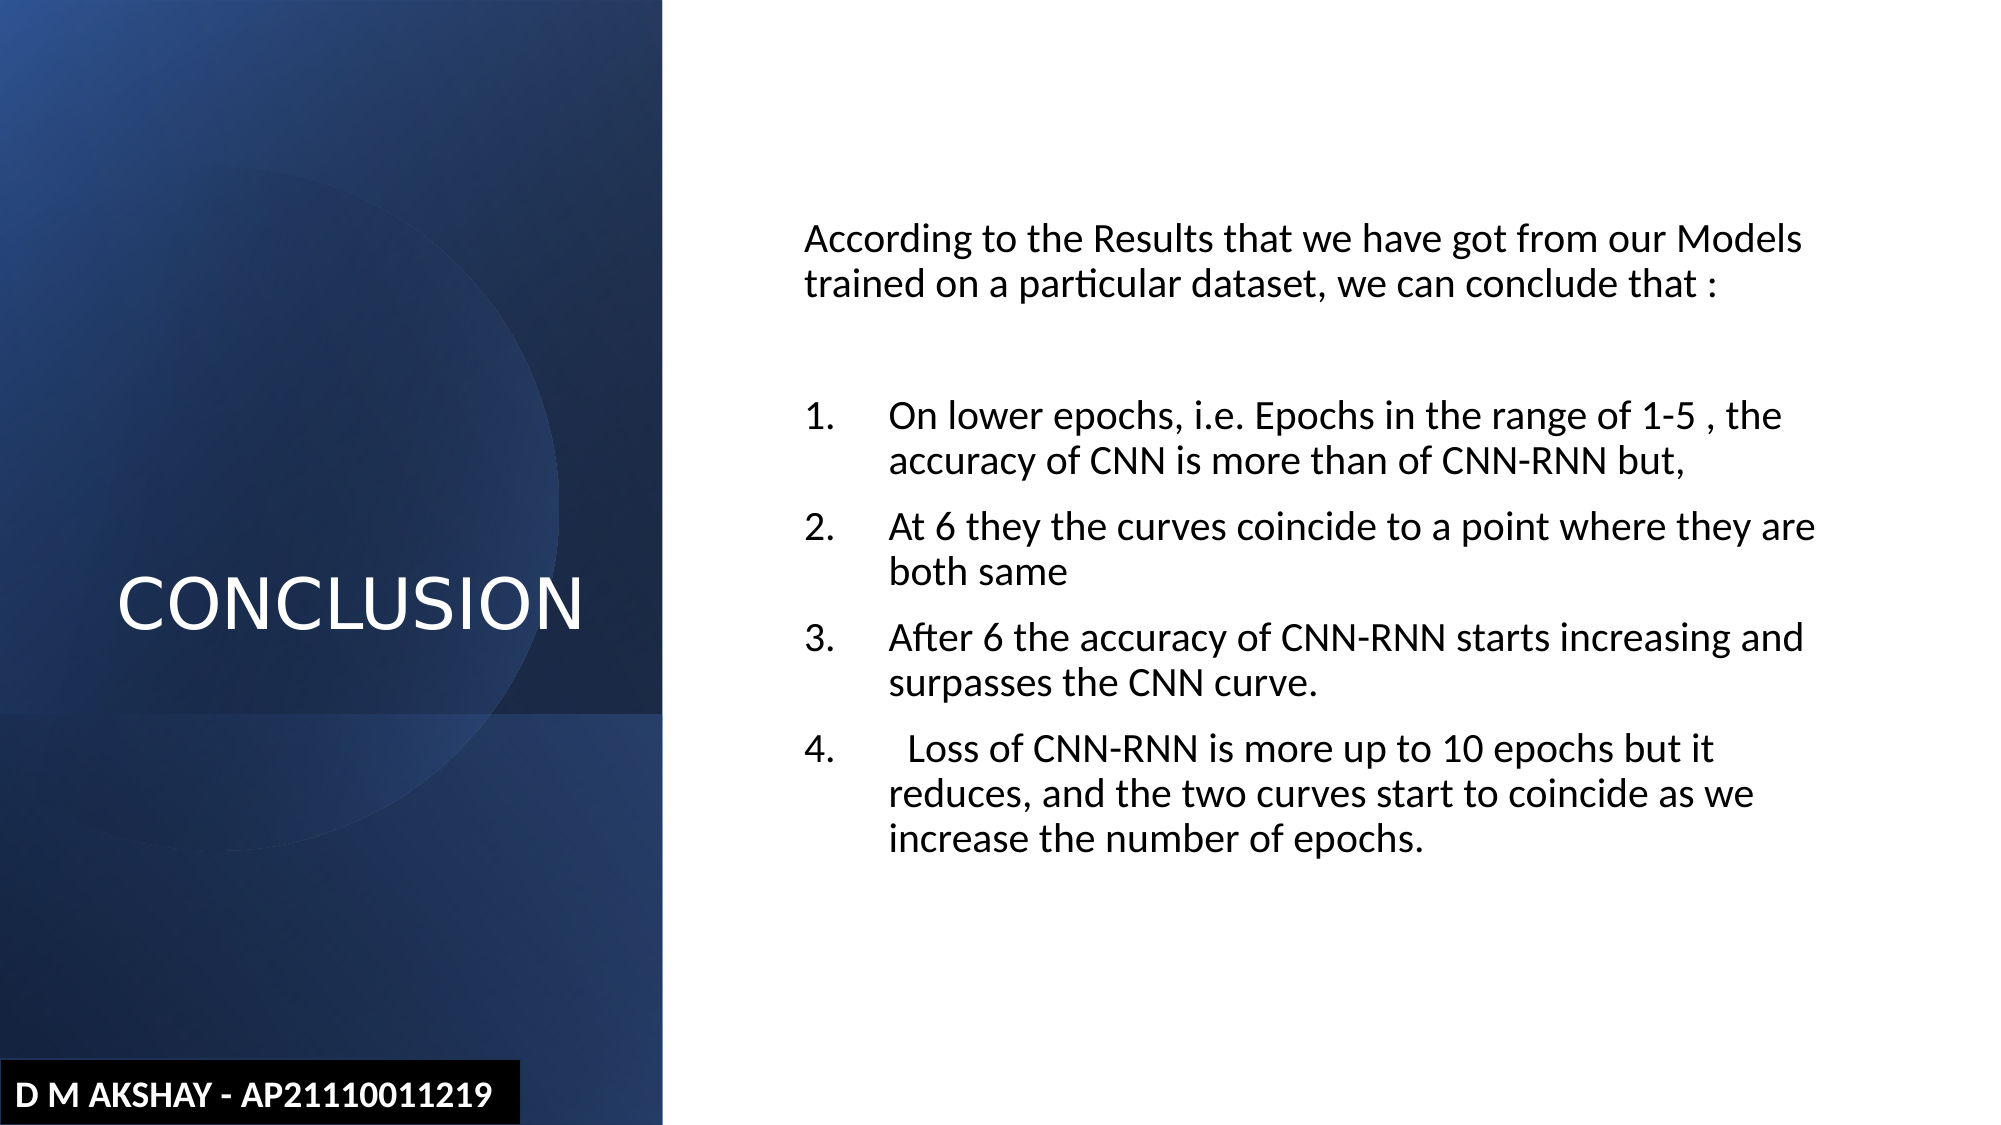

# CONCLUSION
According to the Results that we have got from our Models trained on a particular dataset, we can conclude that :

On lower epochs, i.e. Epochs in the range of 1-5 , the accuracy of CNN is more than of CNN-RNN but,
At 6 they the curves coincide to a point where they are both same
After 6 the accuracy of CNN-RNN starts increasing and surpasses the CNN curve.
  Loss of CNN-RNN is more up to 10 epochs but it reduces, and the two curves start to coincide as we increase the number of epochs.

D M AKSHAY - AP21110011219